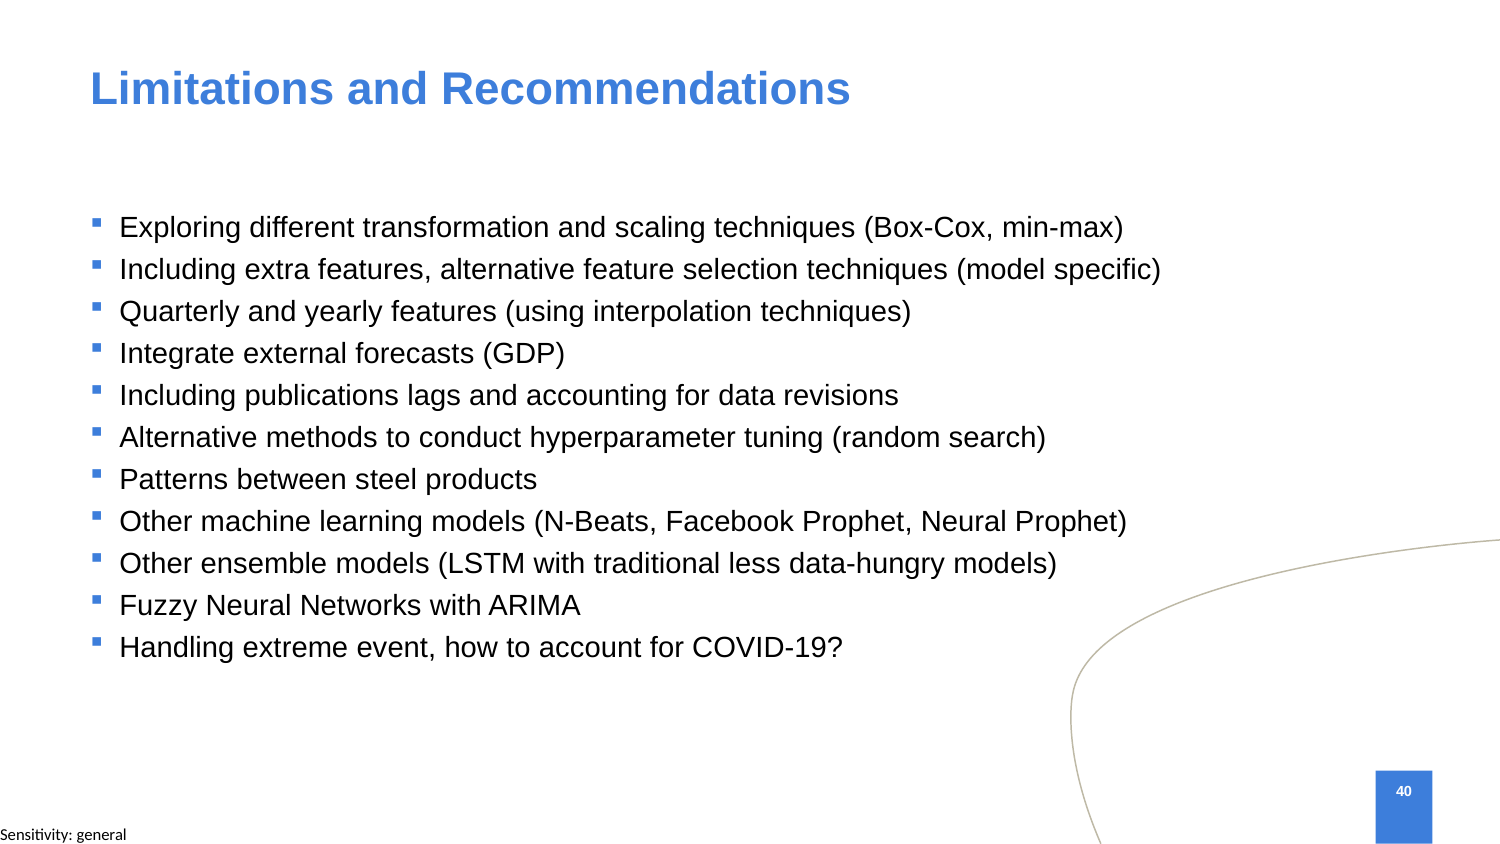

# Limitations and Recommendations
Exploring different transformation and scaling techniques (Box-Cox, min-max)
Including extra features, alternative feature selection techniques (model specific)
Quarterly and yearly features (using interpolation techniques)
Integrate external forecasts (GDP)
Including publications lags and accounting for data revisions
Alternative methods to conduct hyperparameter tuning (random search)
Patterns between steel products
Other machine learning models (N-Beats, Facebook Prophet, Neural Prophet)
Other ensemble models (LSTM with traditional less data-hungry models)
Fuzzy Neural Networks with ARIMA
Handling extreme event, how to account for COVID-19?
40